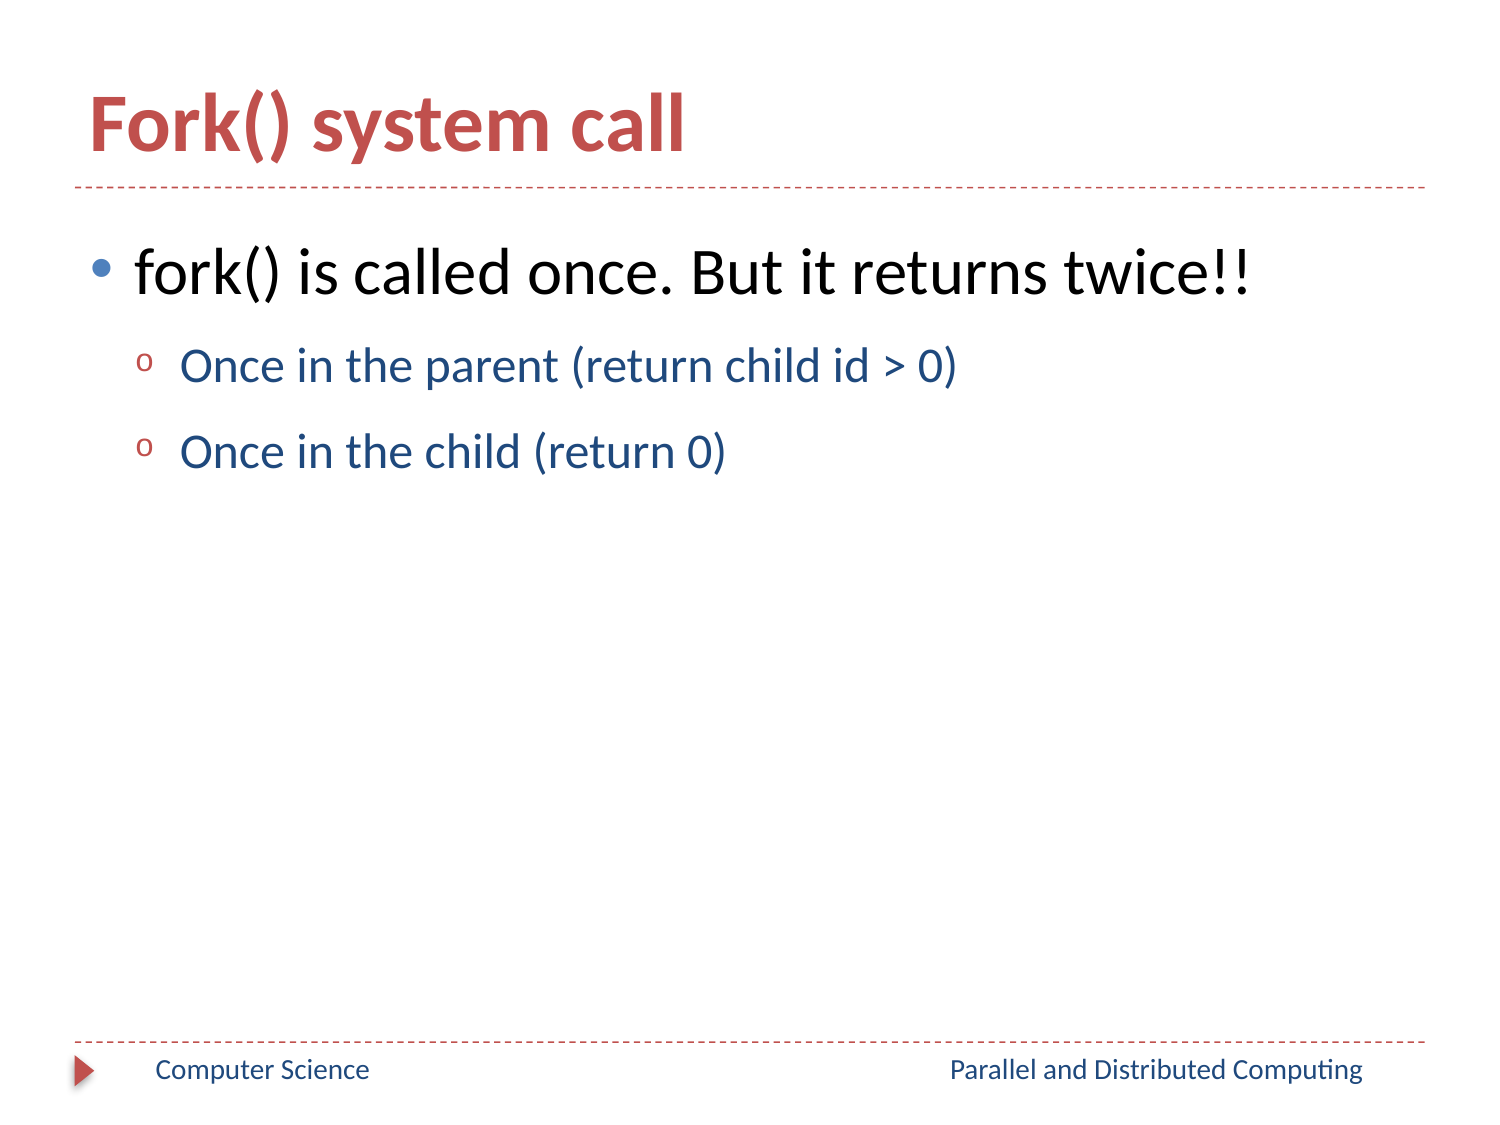

# Fork() system call
fork() is called once. But it returns twice!!
Once in the parent (return child id > 0)
Once in the child (return 0)
Computer Science
Parallel and Distributed Computing